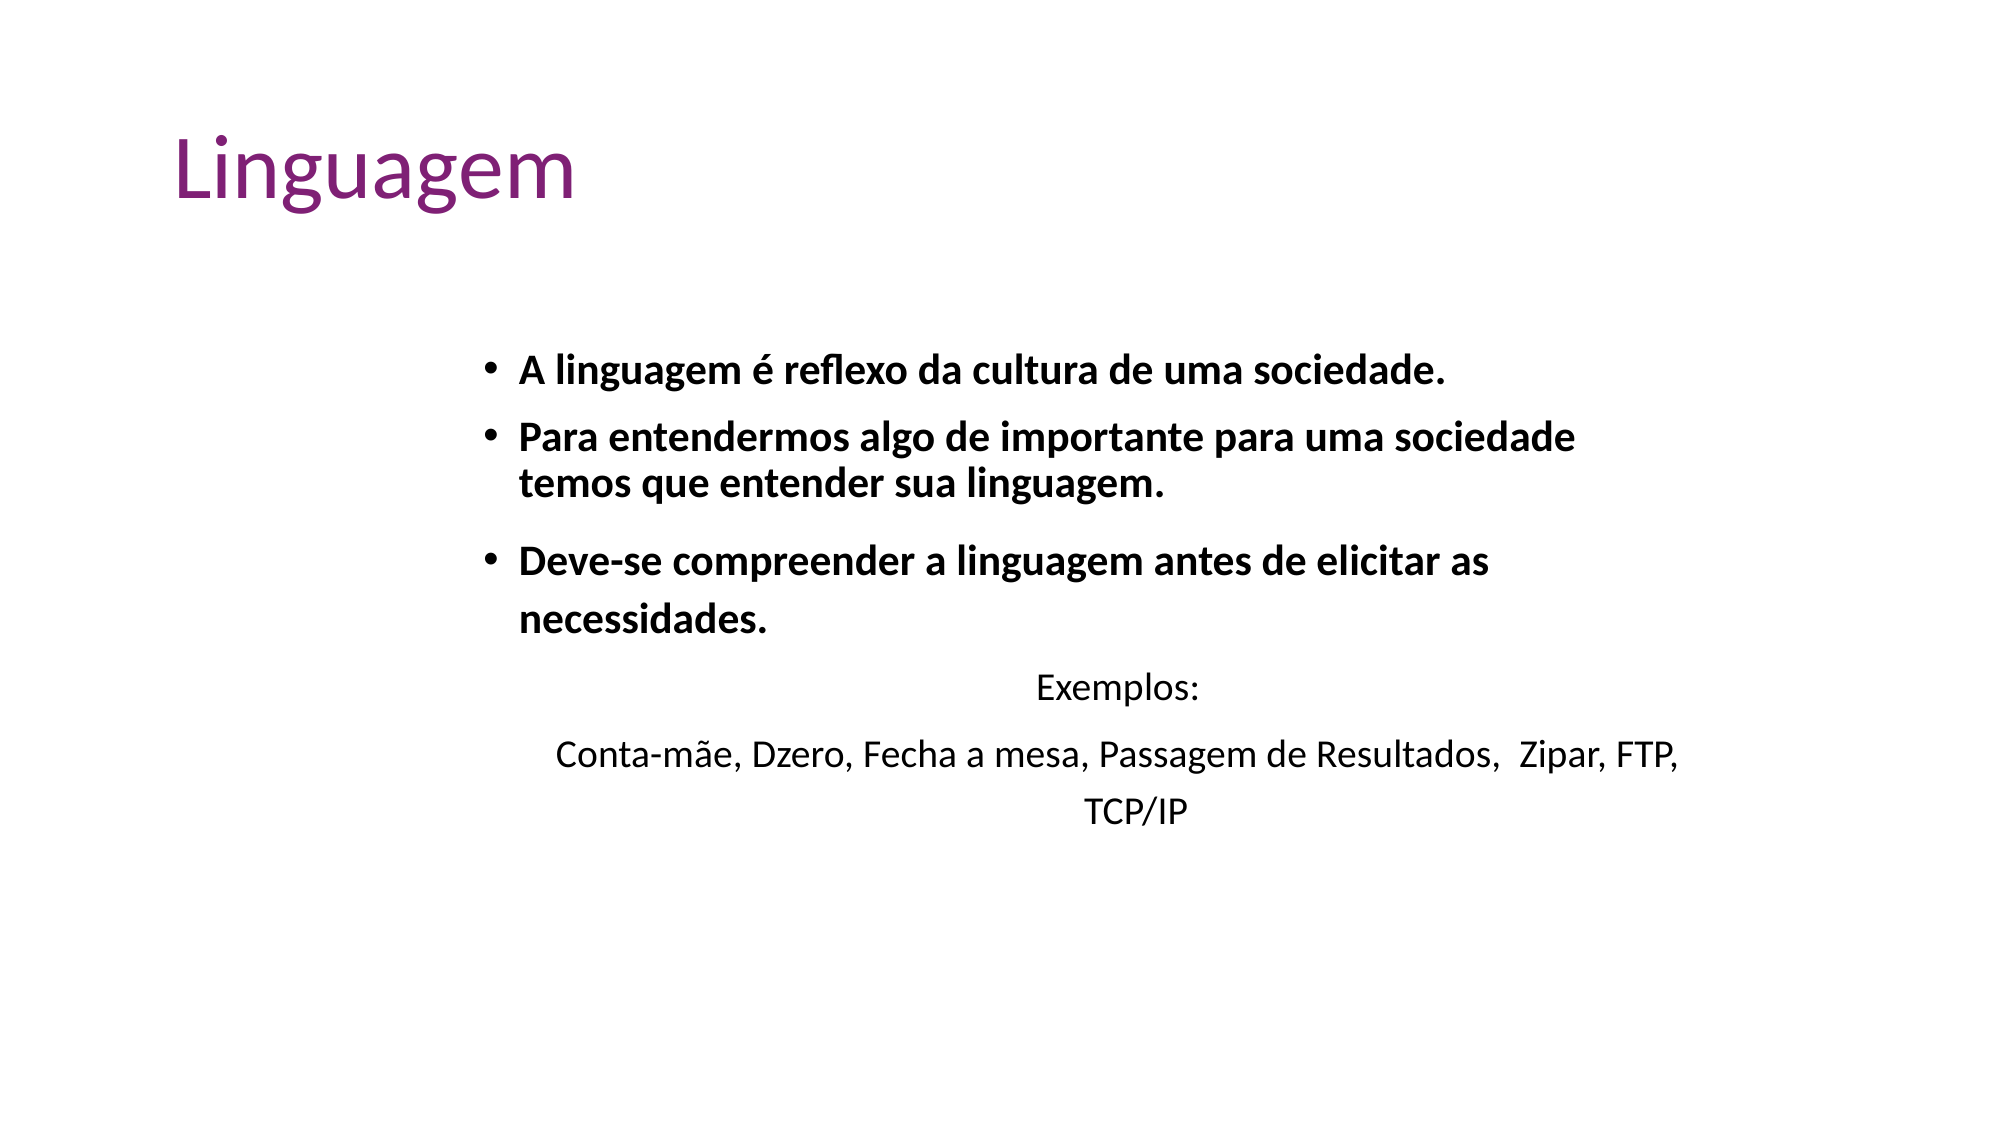

# Linguagem
A linguagem é reflexo da cultura de uma sociedade.
Para entendermos algo de importante para uma sociedade temos que entender sua linguagem.
Deve-se compreender a linguagem antes de elicitar as necessidades.
Exemplos:
Conta-mãe, Dzero, Fecha a mesa, Passagem de Resultados,  Zipar, FTP, TCP/IP